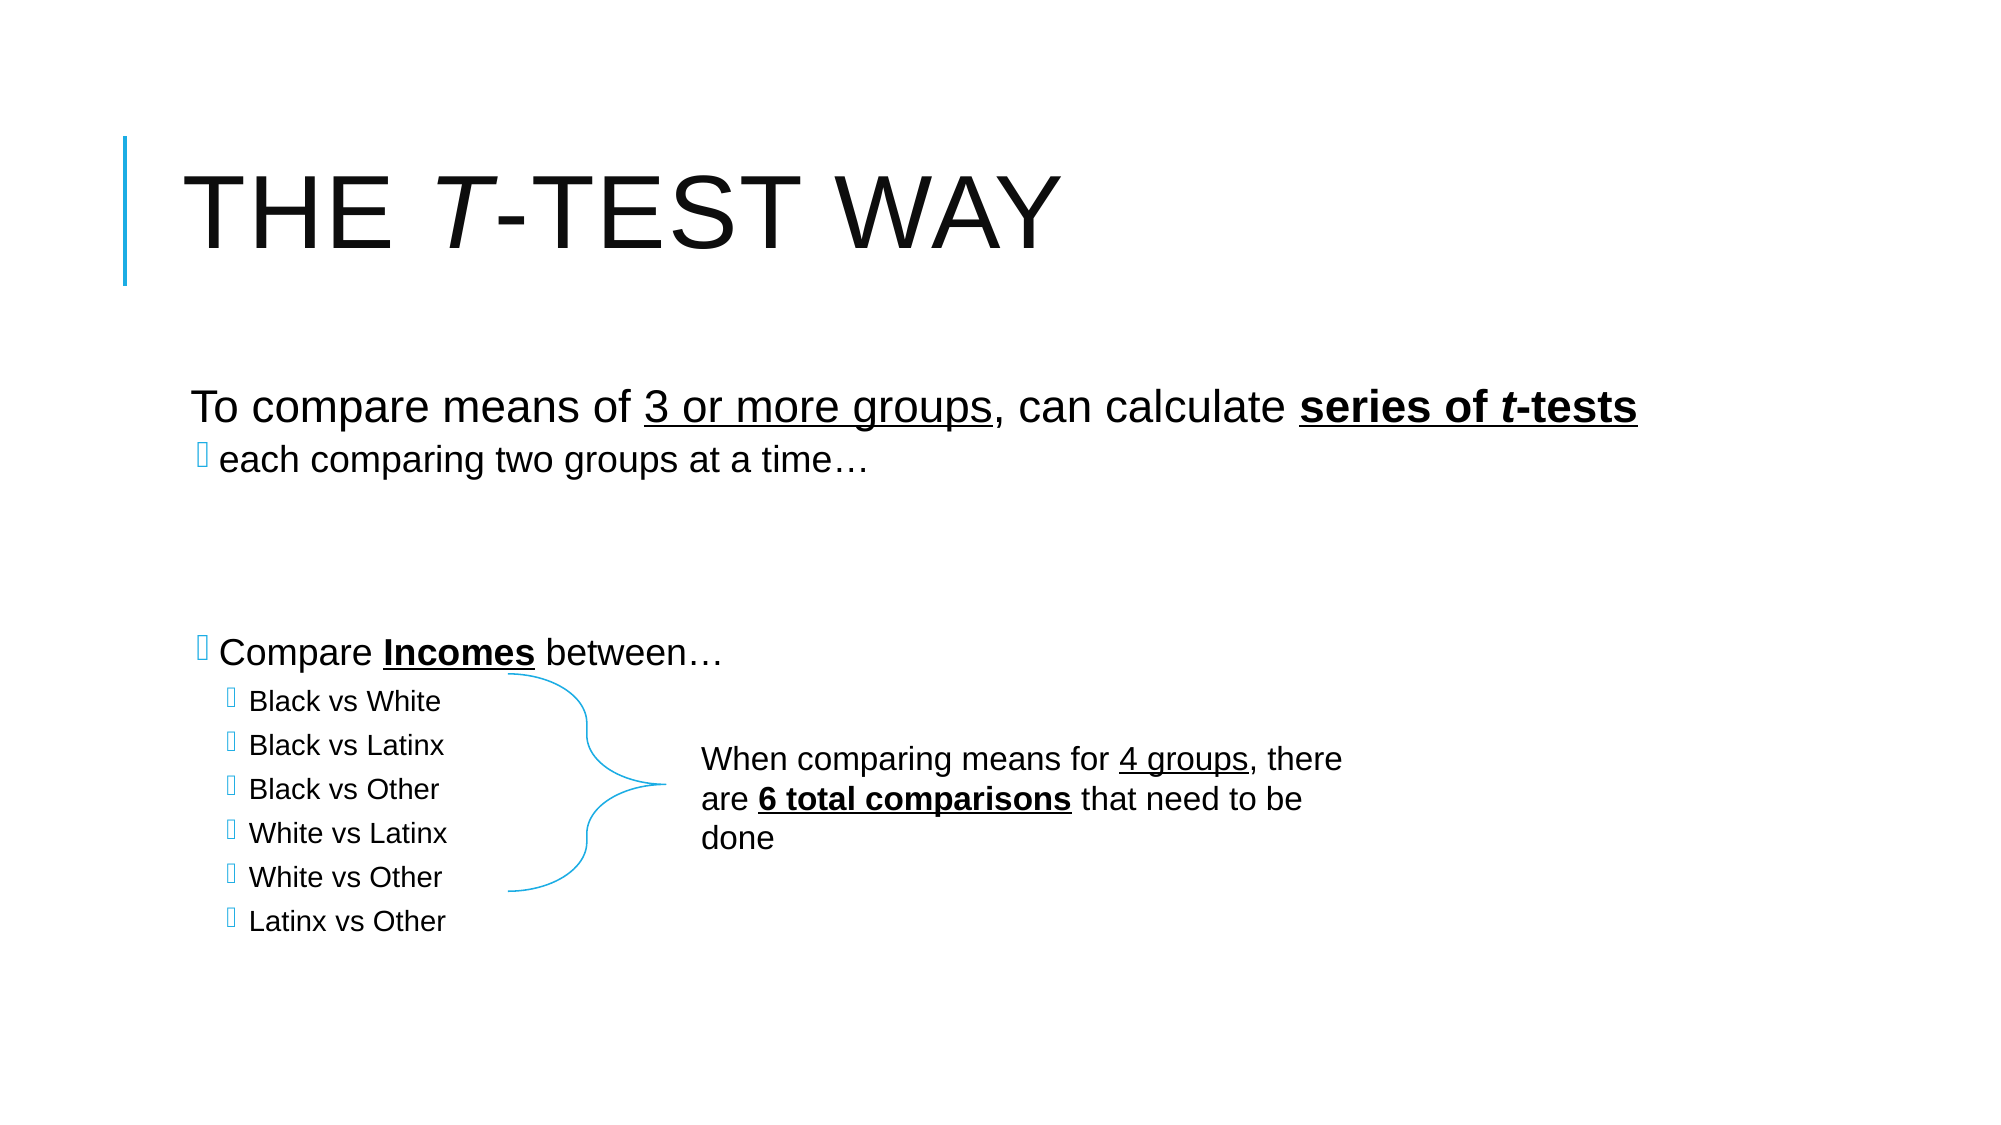

# The t-test Way
To compare means of 3 or more groups, can calculate series of t-tests
each comparing two groups at a time…

Compare Incomes between…
Black vs White
Black vs Latinx
Black vs Other
White vs Latinx
White vs Other
Latinx vs Other

When comparing means for 4 groups, there are 6 total comparisons that need to be done